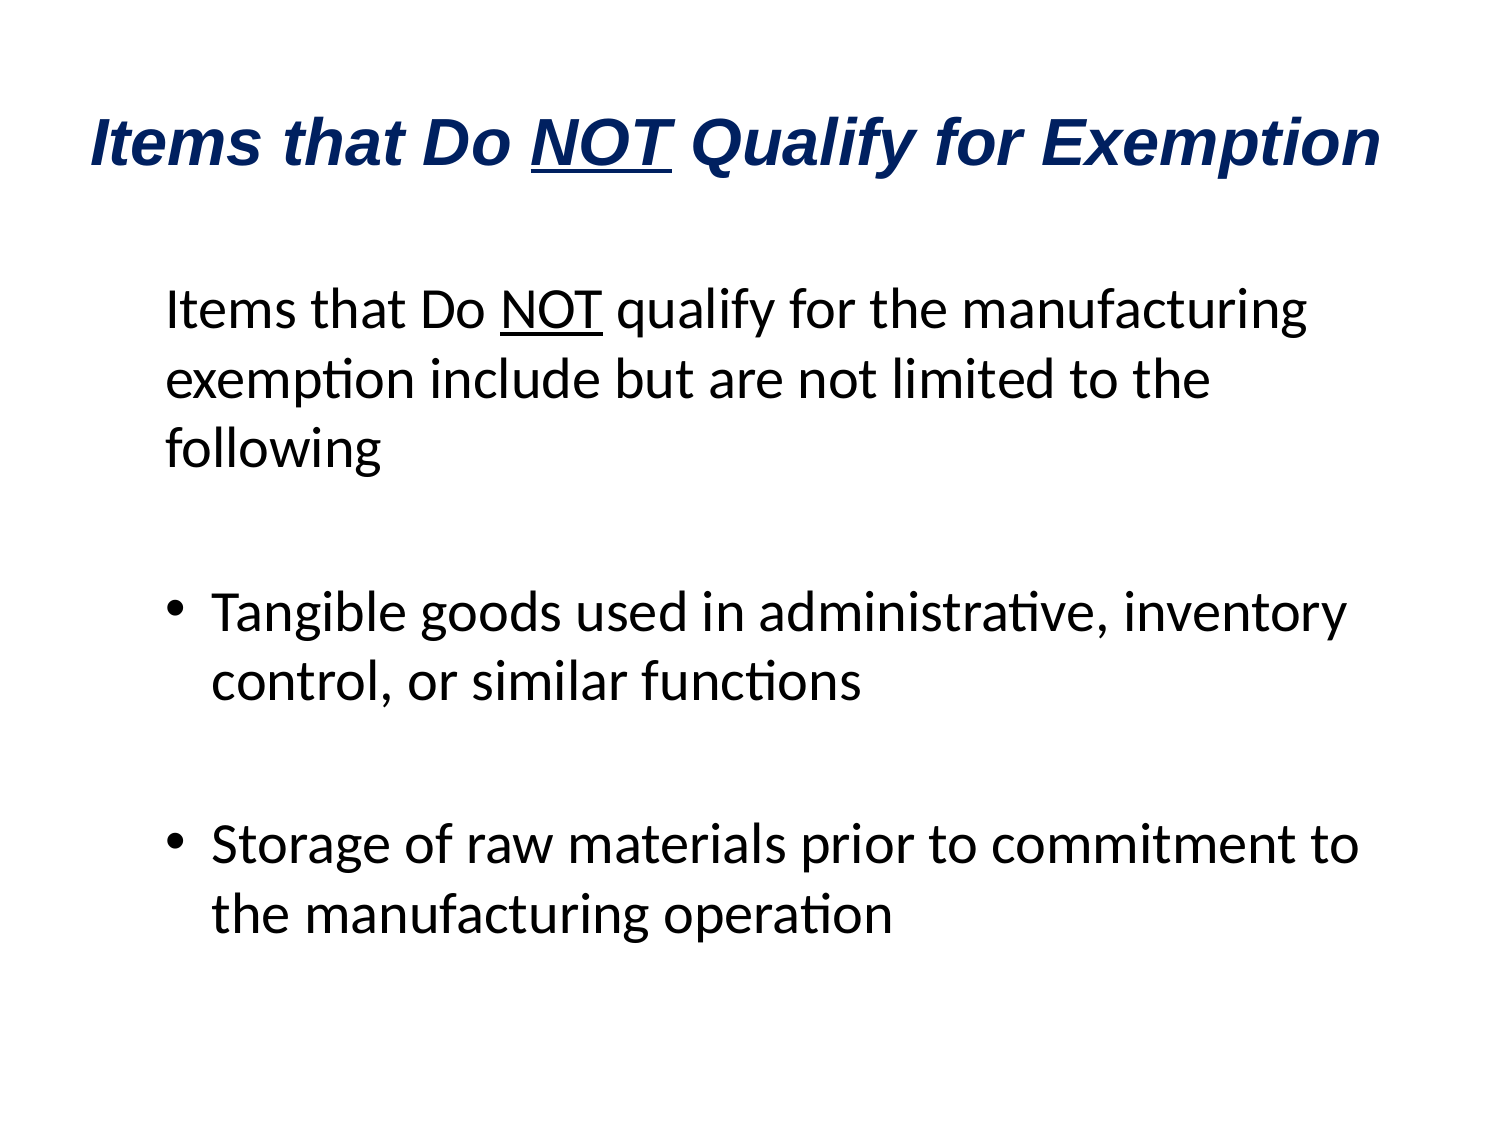

# Items that Do NOT Qualify for Exemption
Items that Do NOT qualify for the manufacturing exemption include but are not limited to the following

Tangible goods used in administrative, inventory control, or similar functions

Storage of raw materials prior to commitment to the manufacturing operation